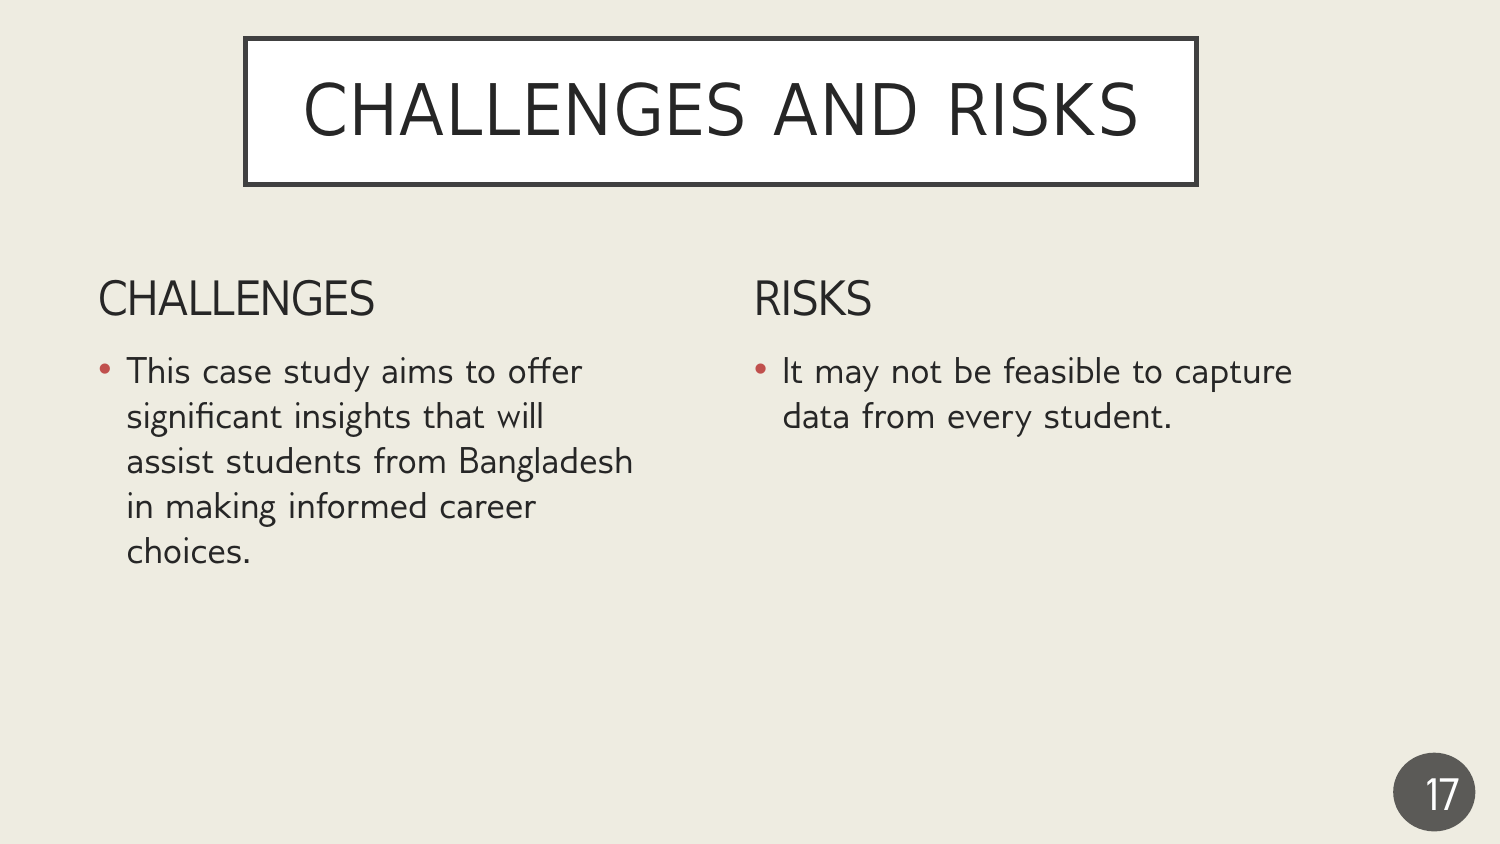

# Challenges and Risks
Risks
Challenges
It may not be feasible to capture data from every student.

This case study aims to offer significant insights that will assist students from Bangladesh in making informed career choices.

17